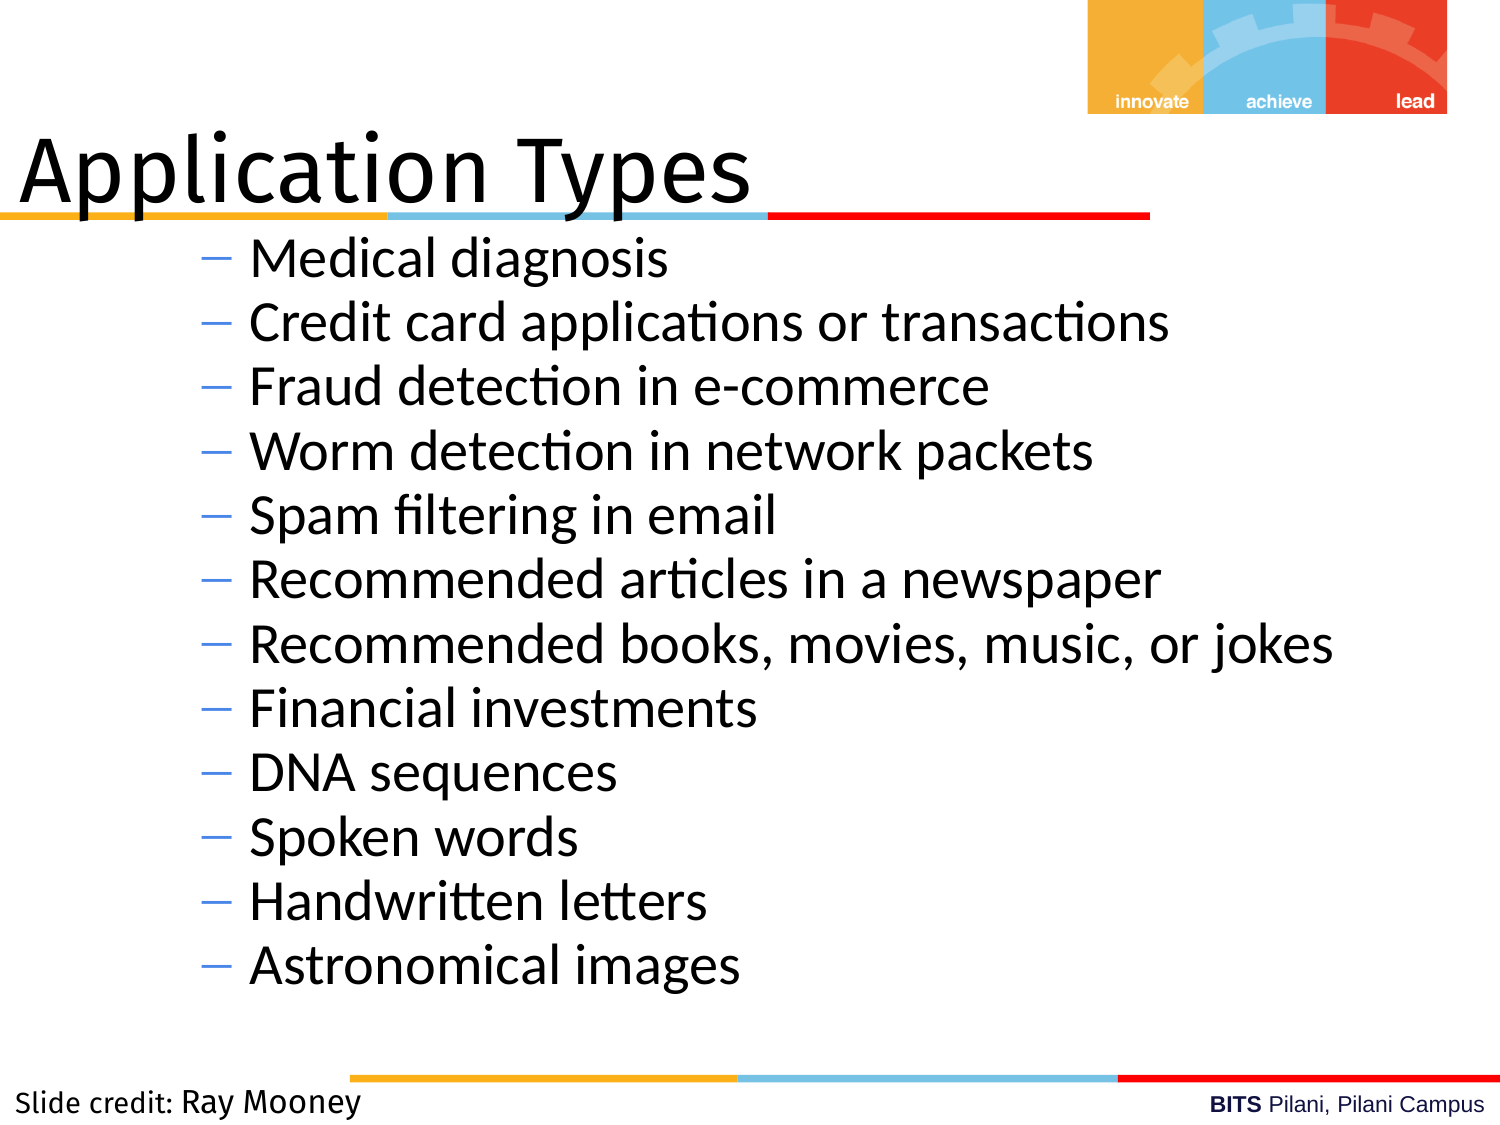

# Application Types
Medical diagnosis
Credit card applications or transactions
Fraud detection in e-commerce
Worm detection in network packets
Spam filtering in email
Recommended articles in a newspaper
Recommended books, movies, music, or jokes
Financial investments
DNA sequences
Spoken words
Handwritten letters
Astronomical images

Slide credit: Ray Mooney